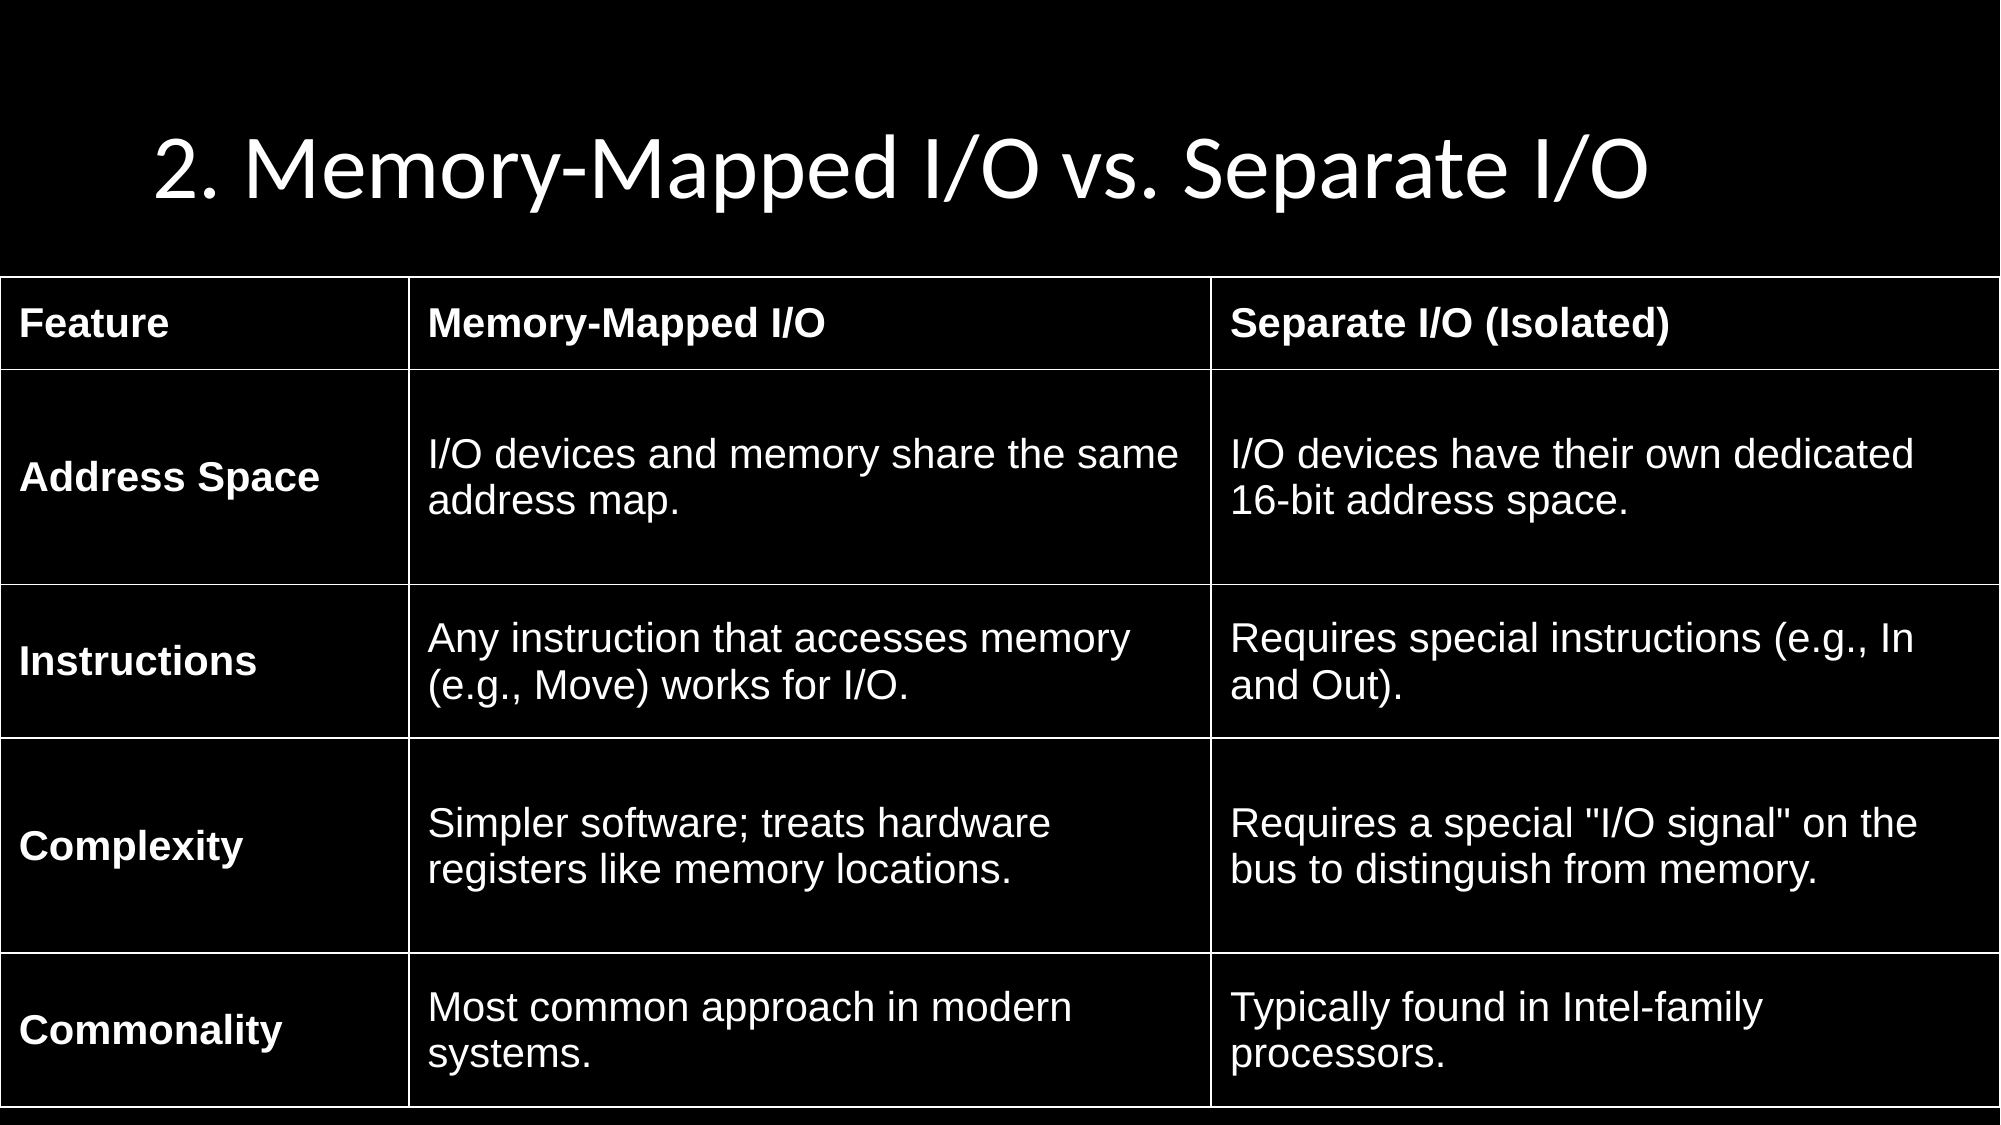

# 2. Memory-Mapped I/O vs. Separate I/O
| Feature | Memory-Mapped I/O | Separate I/O (Isolated) |
| --- | --- | --- |
| Address Space | I/O devices and memory share the same address map. | I/O devices have their own dedicated 16-bit address space. |
| Instructions | Any instruction that accesses memory (e.g., Move) works for I/O. | Requires special instructions (e.g., In and Out). |
| Complexity | Simpler software; treats hardware registers like memory locations. | Requires a special "I/O signal" on the bus to distinguish from memory. |
| Commonality | Most common approach in modern systems. | Typically found in Intel-family processors. |